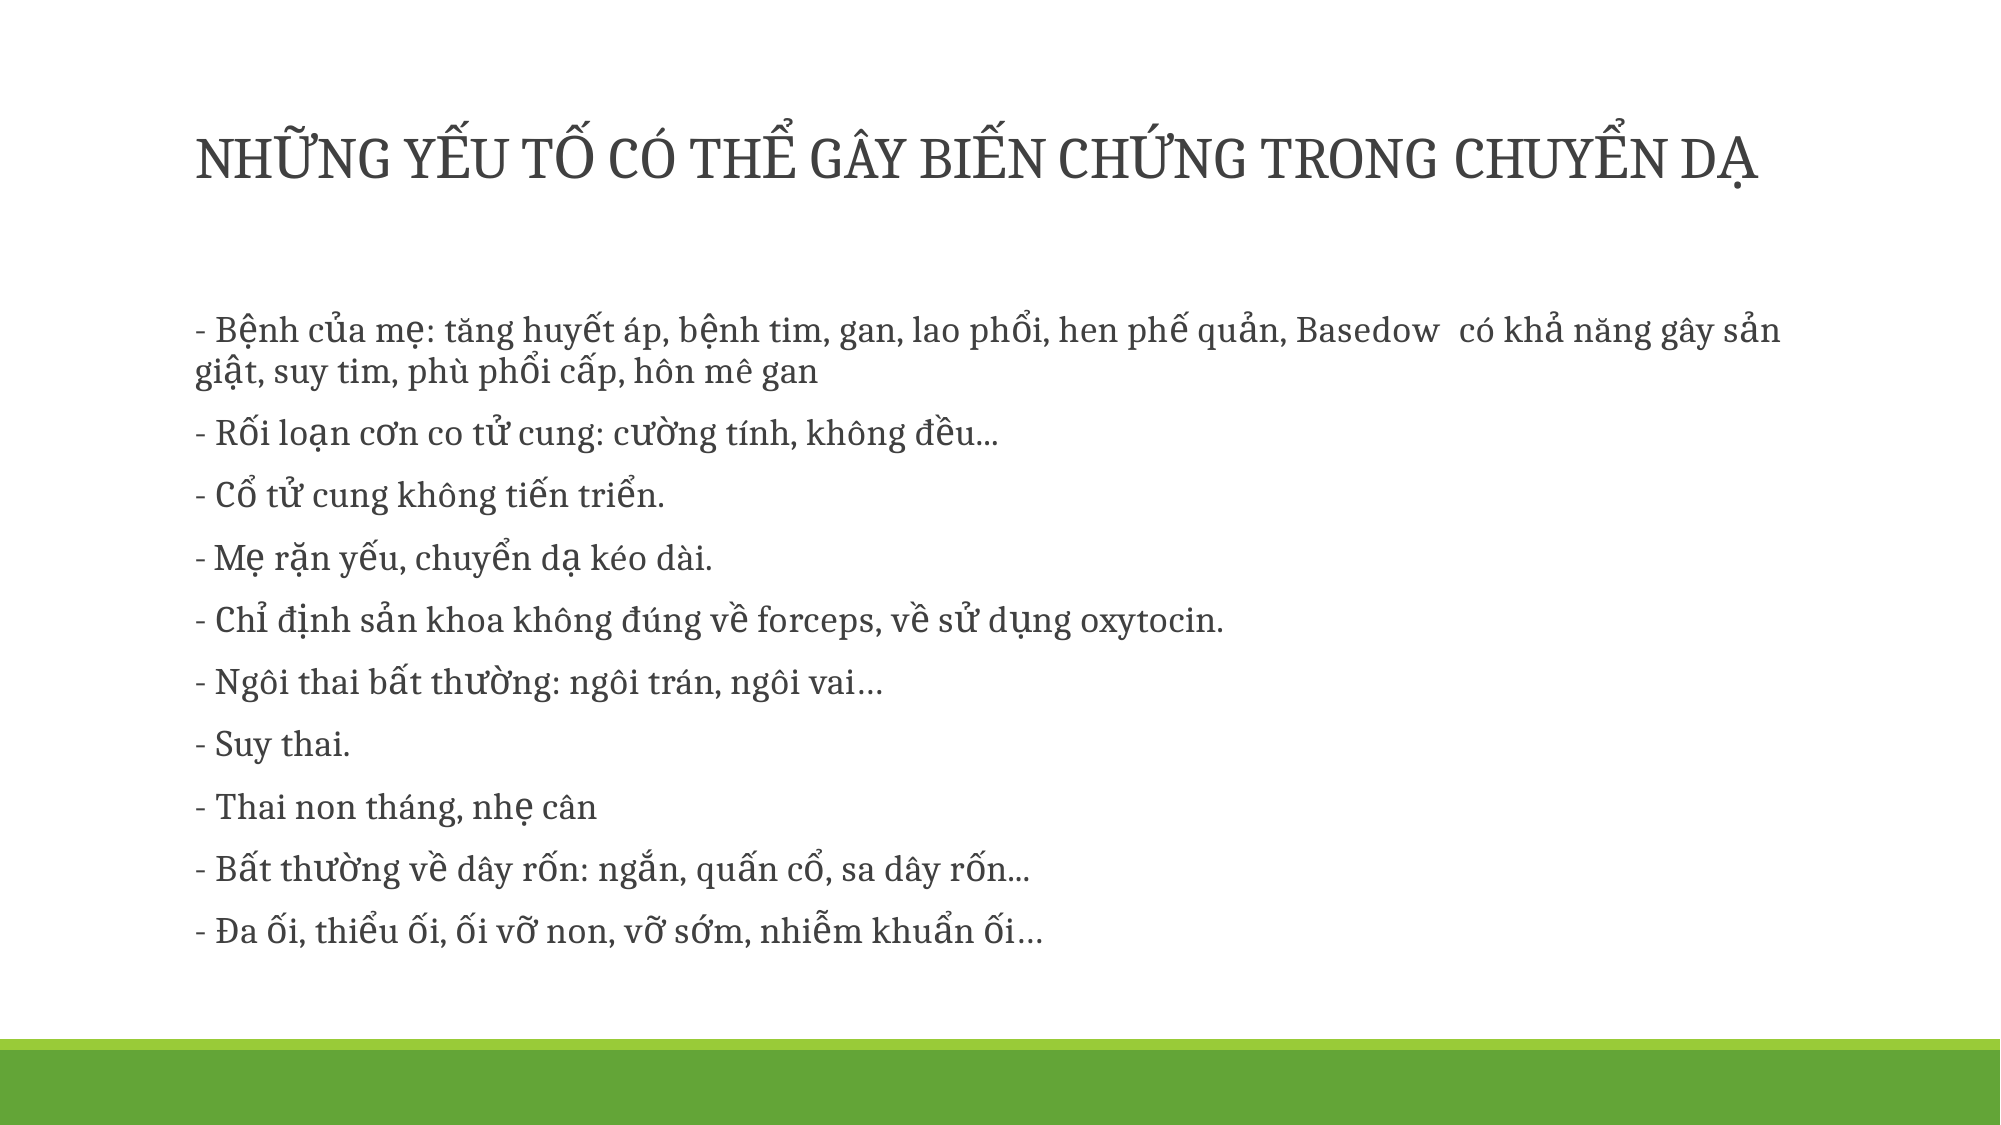

# NHỮNG YẾU TỐ CÓ THỂ GÂY BIẾN CHỨNG TRONG CHUYỂN DẠ
- Bệnh của mẹ: tăng huyết áp, bệnh tim, gan, lao phổi, hen phế quản, Basedow  có khả năng gây sản giật, suy tim, phù phổi cấp, hôn mê gan
- Rối loạn cơn co tử cung: cường tính, không đều...
- Cổ tử cung không tiến triển.
- Mẹ rặn yếu, chuyển dạ kéo dài.
- Chỉ định sản khoa không đúng về forceps, về sử dụng oxytocin.
- Ngôi thai bất thường: ngôi trán, ngôi vai…
- Suy thai.
- Thai non tháng, nhẹ cân
- Bất thường về dây rốn: ngắn, quấn cổ, sa dây rốn...
- Đa ối, thiểu ối, ối vỡ non, vỡ sớm, nhiễm khuẩn ối…